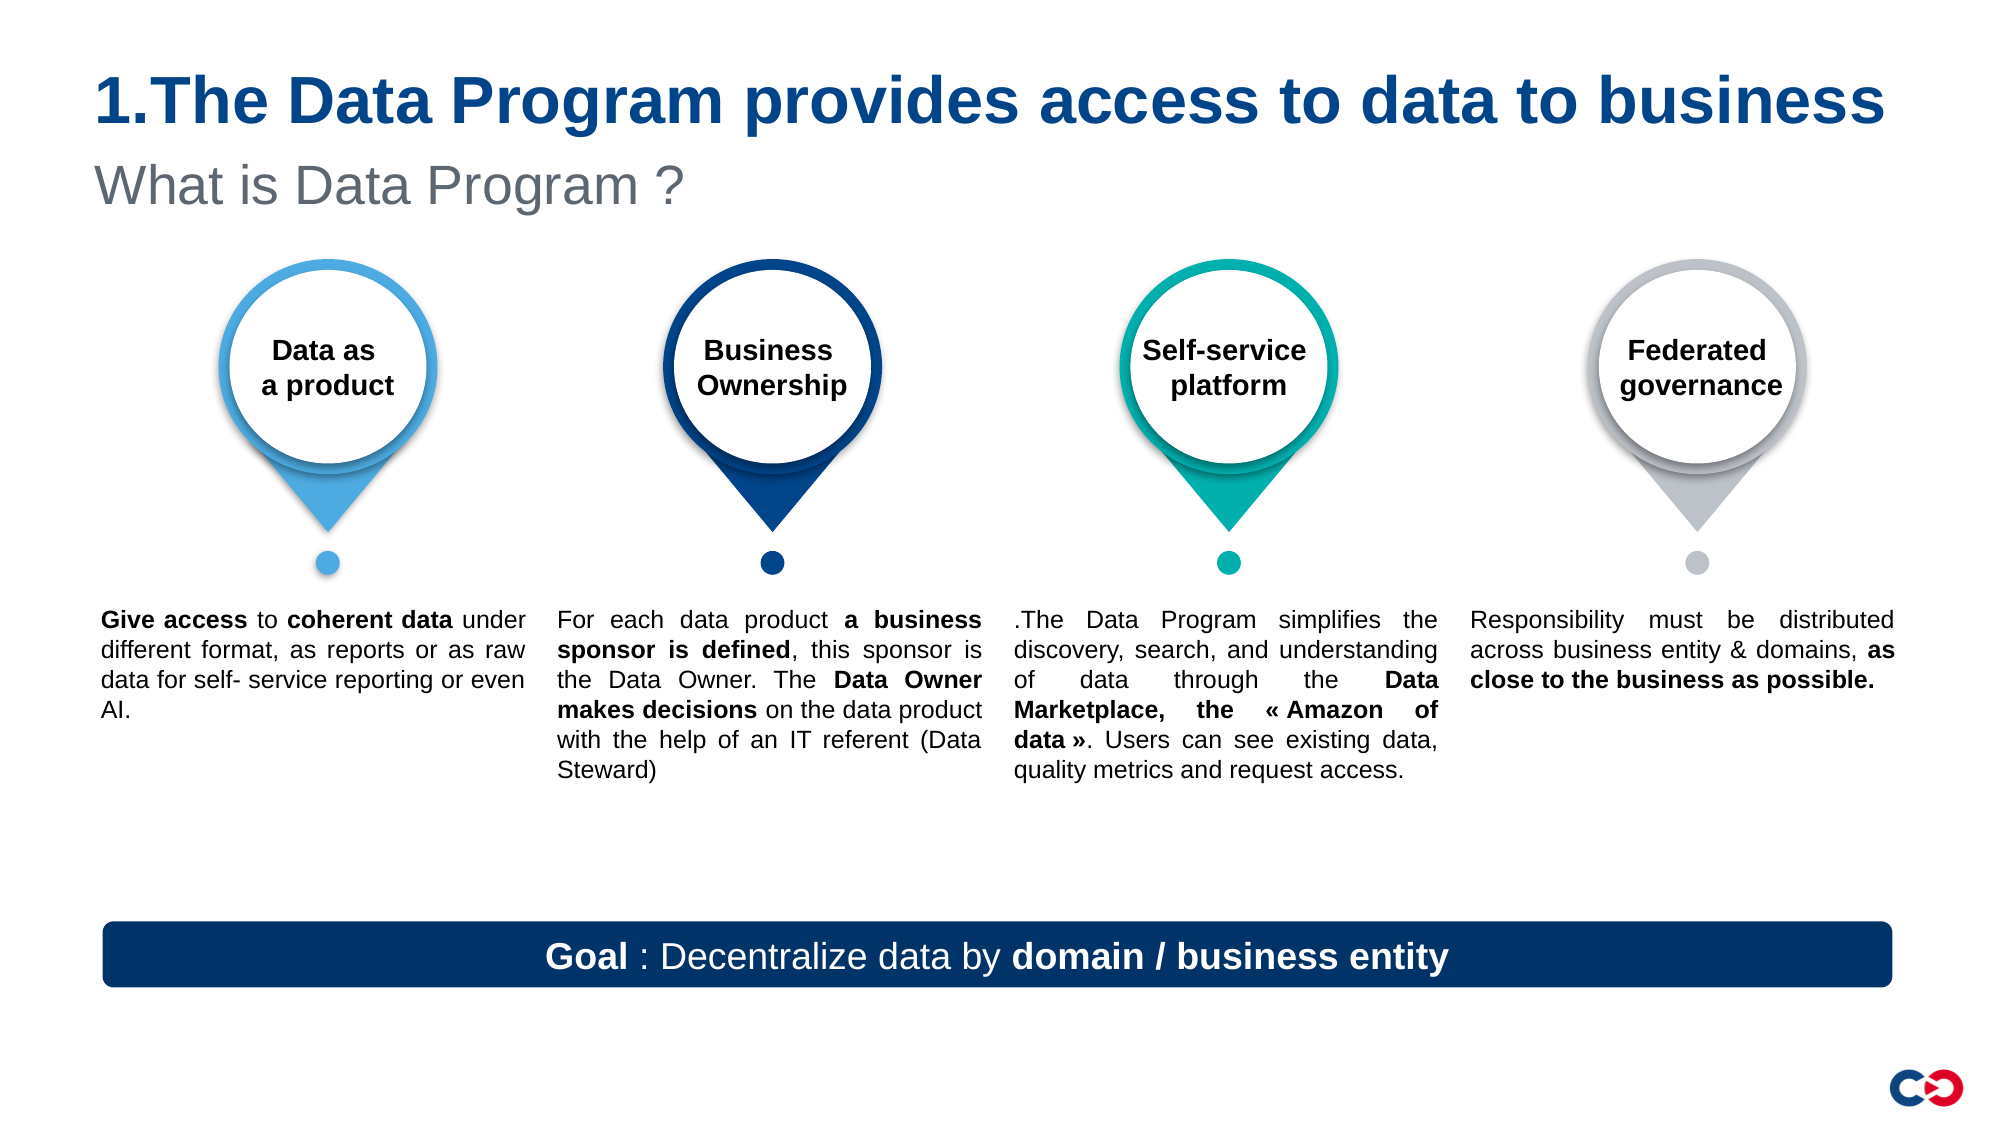

# The Data Program provides access to data to business
What is Data Program ?
Big Bets
Big Bets
Business
Ownership

For each data product a business sponsor is defined, this sponsor is the Data Owner. The Data Owner makes decisions on the data product with the help of an IT referent (Data Steward)
Big Bets
Self-service
platform

.The Data Program simplifies the discovery, search, and understanding of data through the Data Marketplace, the « Amazon of data ». Users can see existing data, quality metrics and request access.
Big Bets
Federated
 governance

Responsibility must be distributed across business entity & domains, as close to the business as possible.
Data as
a product

Give access to coherent data under different format, as reports or as raw data for self- service reporting or even AI.
Goal : Decentralize data by domain / business entity